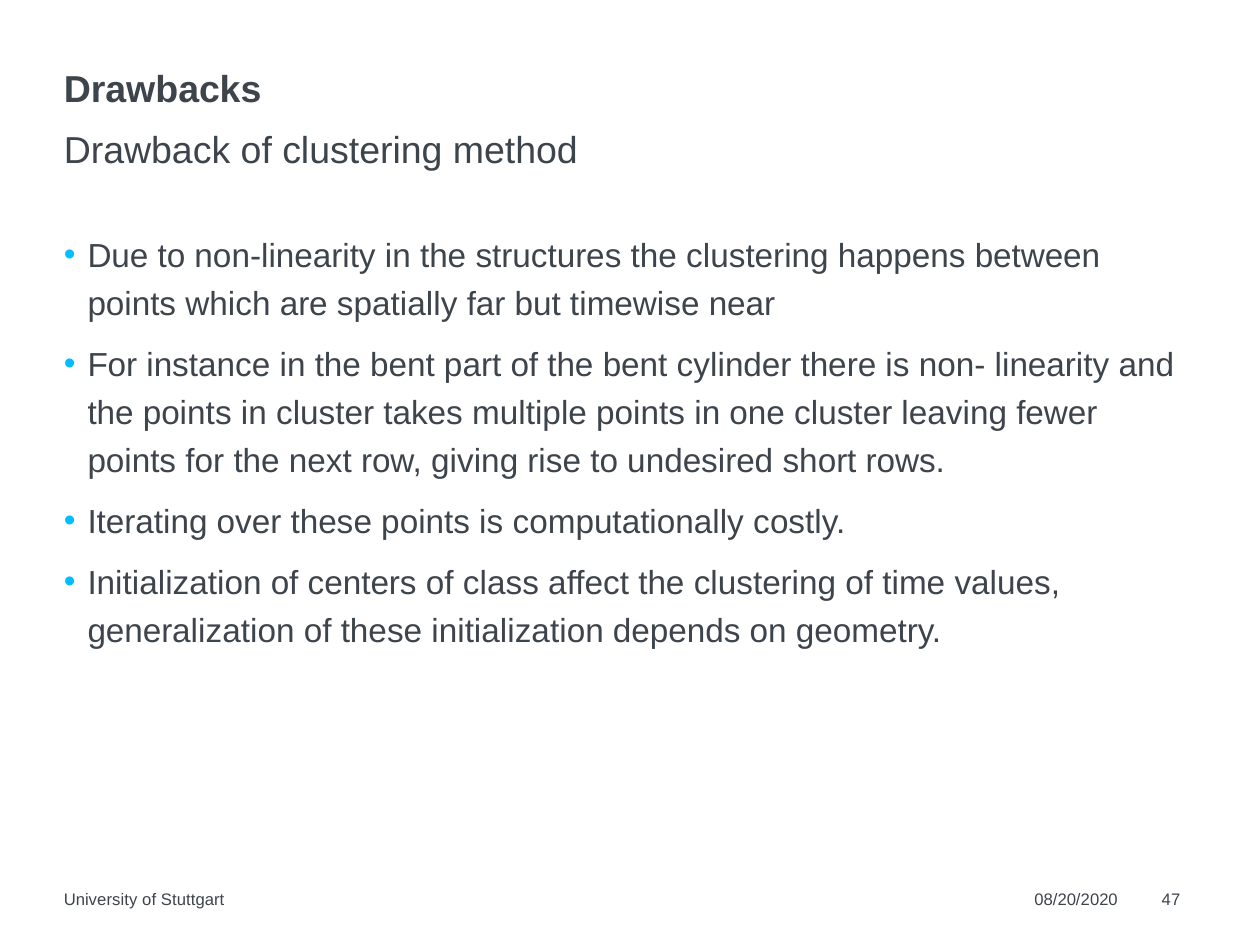

# Drawbacks
Drawback of clustering method
Due to non-linearity in the structures the clustering happens between points which are spatially far but timewise near
For instance in the bent part of the bent cylinder there is non- linearity and the points in cluster takes multiple points in one cluster leaving fewer points for the next row, giving rise to undesired short rows.
Iterating over these points is computationally costly.
Initialization of centers of class affect the clustering of time values, generalization of these initialization depends on geometry.
University of Stuttgart
08/20/2020
47